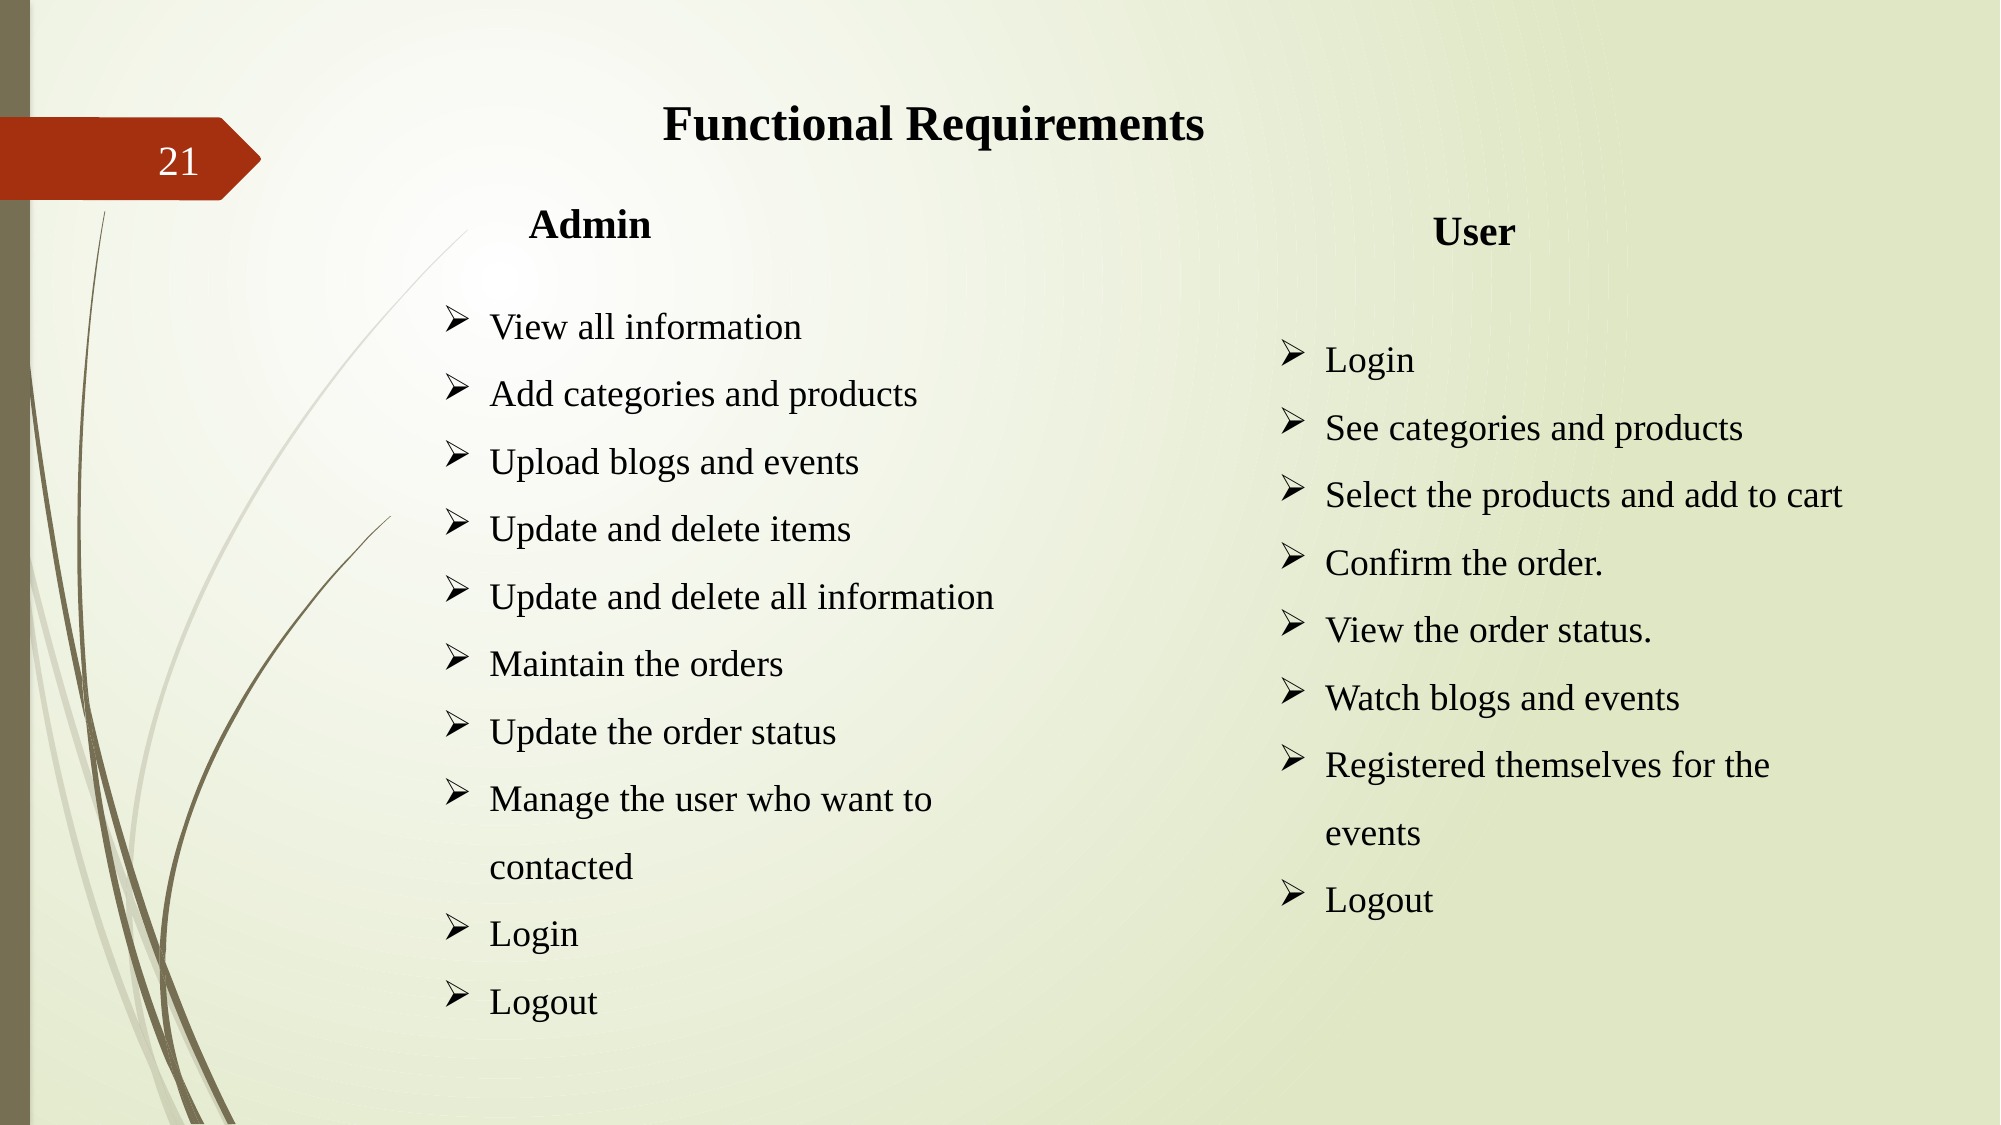

Functional Requirements
21
Admin
User
View all information
Add categories and products
Upload blogs and events
Update and delete items
Update and delete all information
Maintain the orders
Update the order status
Manage the user who want to contacted
Login
Logout
Login
See categories and products
Select the products and add to cart
Confirm the order.
View the order status.
Watch blogs and events
Registered themselves for the events
Logout